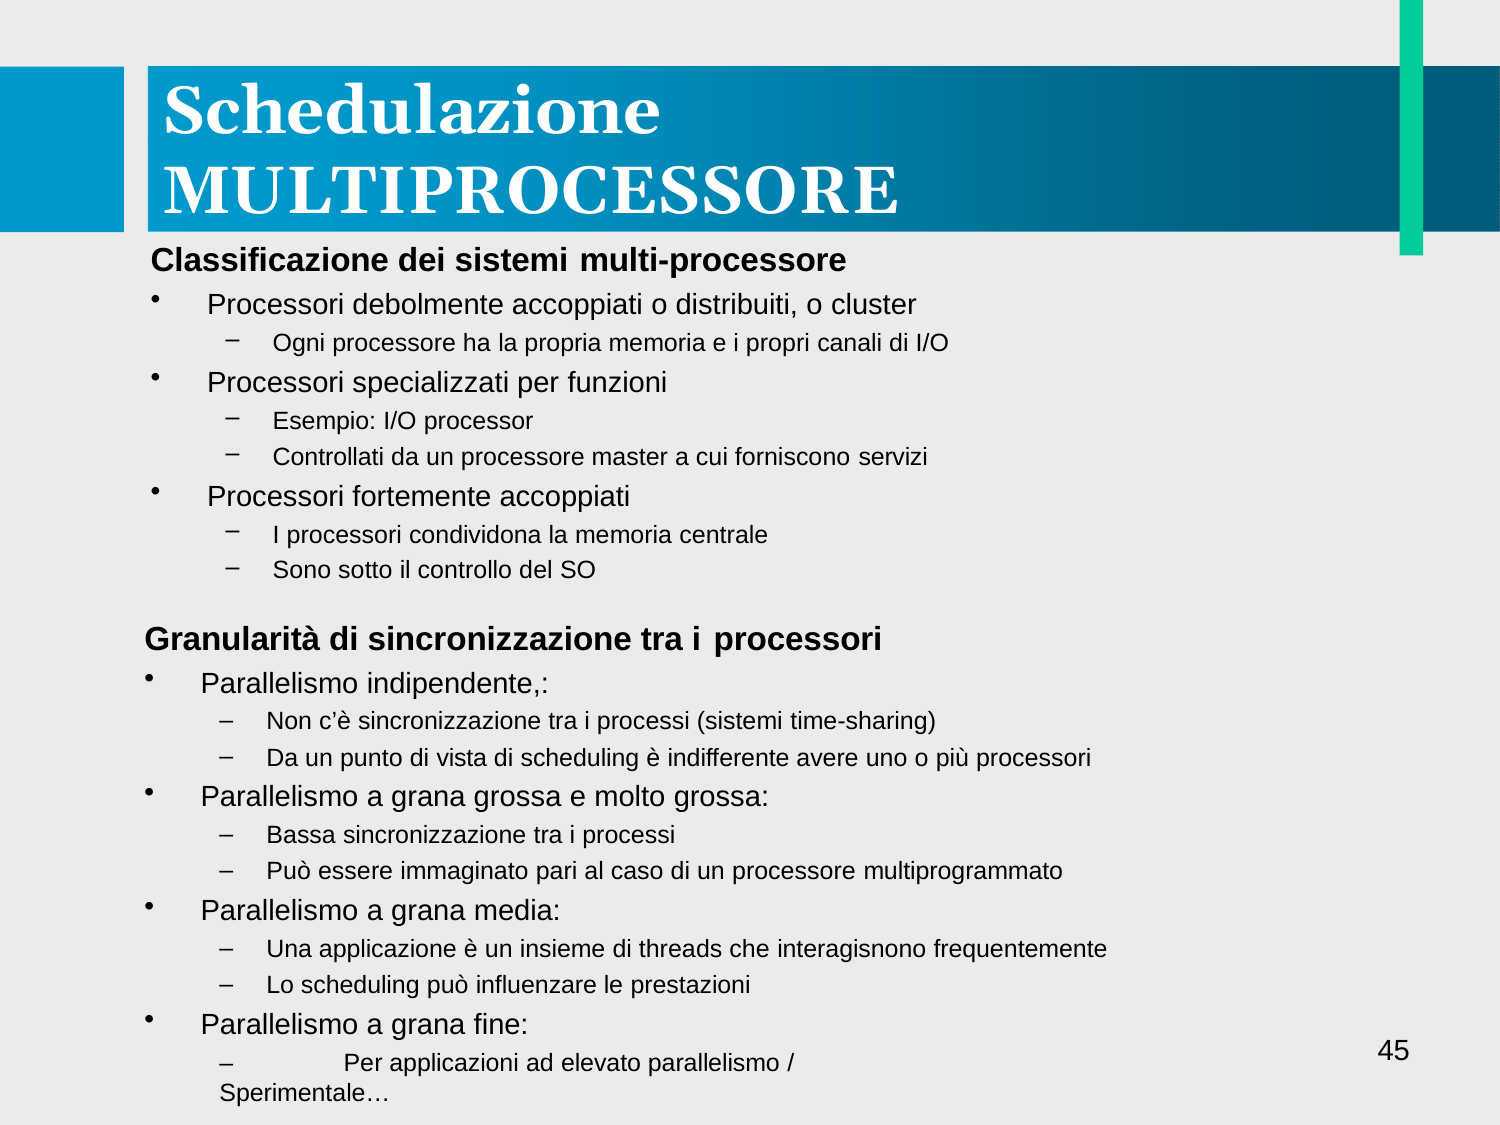

# Schedulazione  MULTIPROCESSORE

Classificazione dei sistemi multi-processore
Processori debolmente accoppiati o distribuiti, o cluster
Ogni processore ha la propria memoria e i propri canali di I/O
Processori specializzati per funzioni
Esempio: I/O processor
Controllati da un processore master a cui forniscono servizi
Processori fortemente accoppiati
I processori condividona la memoria centrale
Sono sotto il controllo del SO

Granularità di sincronizzazione tra i processori
Parallelismo indipendente,:
Non c’è sincronizzazione tra i processi (sistemi time-sharing)
Da un punto di vista di scheduling è indifferente avere uno o più processori
Parallelismo a grana grossa e molto grossa:
Bassa sincronizzazione tra i processi
Può essere immaginato pari al caso di un processore multiprogrammato
Parallelismo a grana media:
Una applicazione è un insieme di threads che interagisnono frequentemente
Lo scheduling può influenzare le prestazioni
Parallelismo a grana fine:
–	Per applicazioni ad elevato parallelismo / Sperimentale…
45